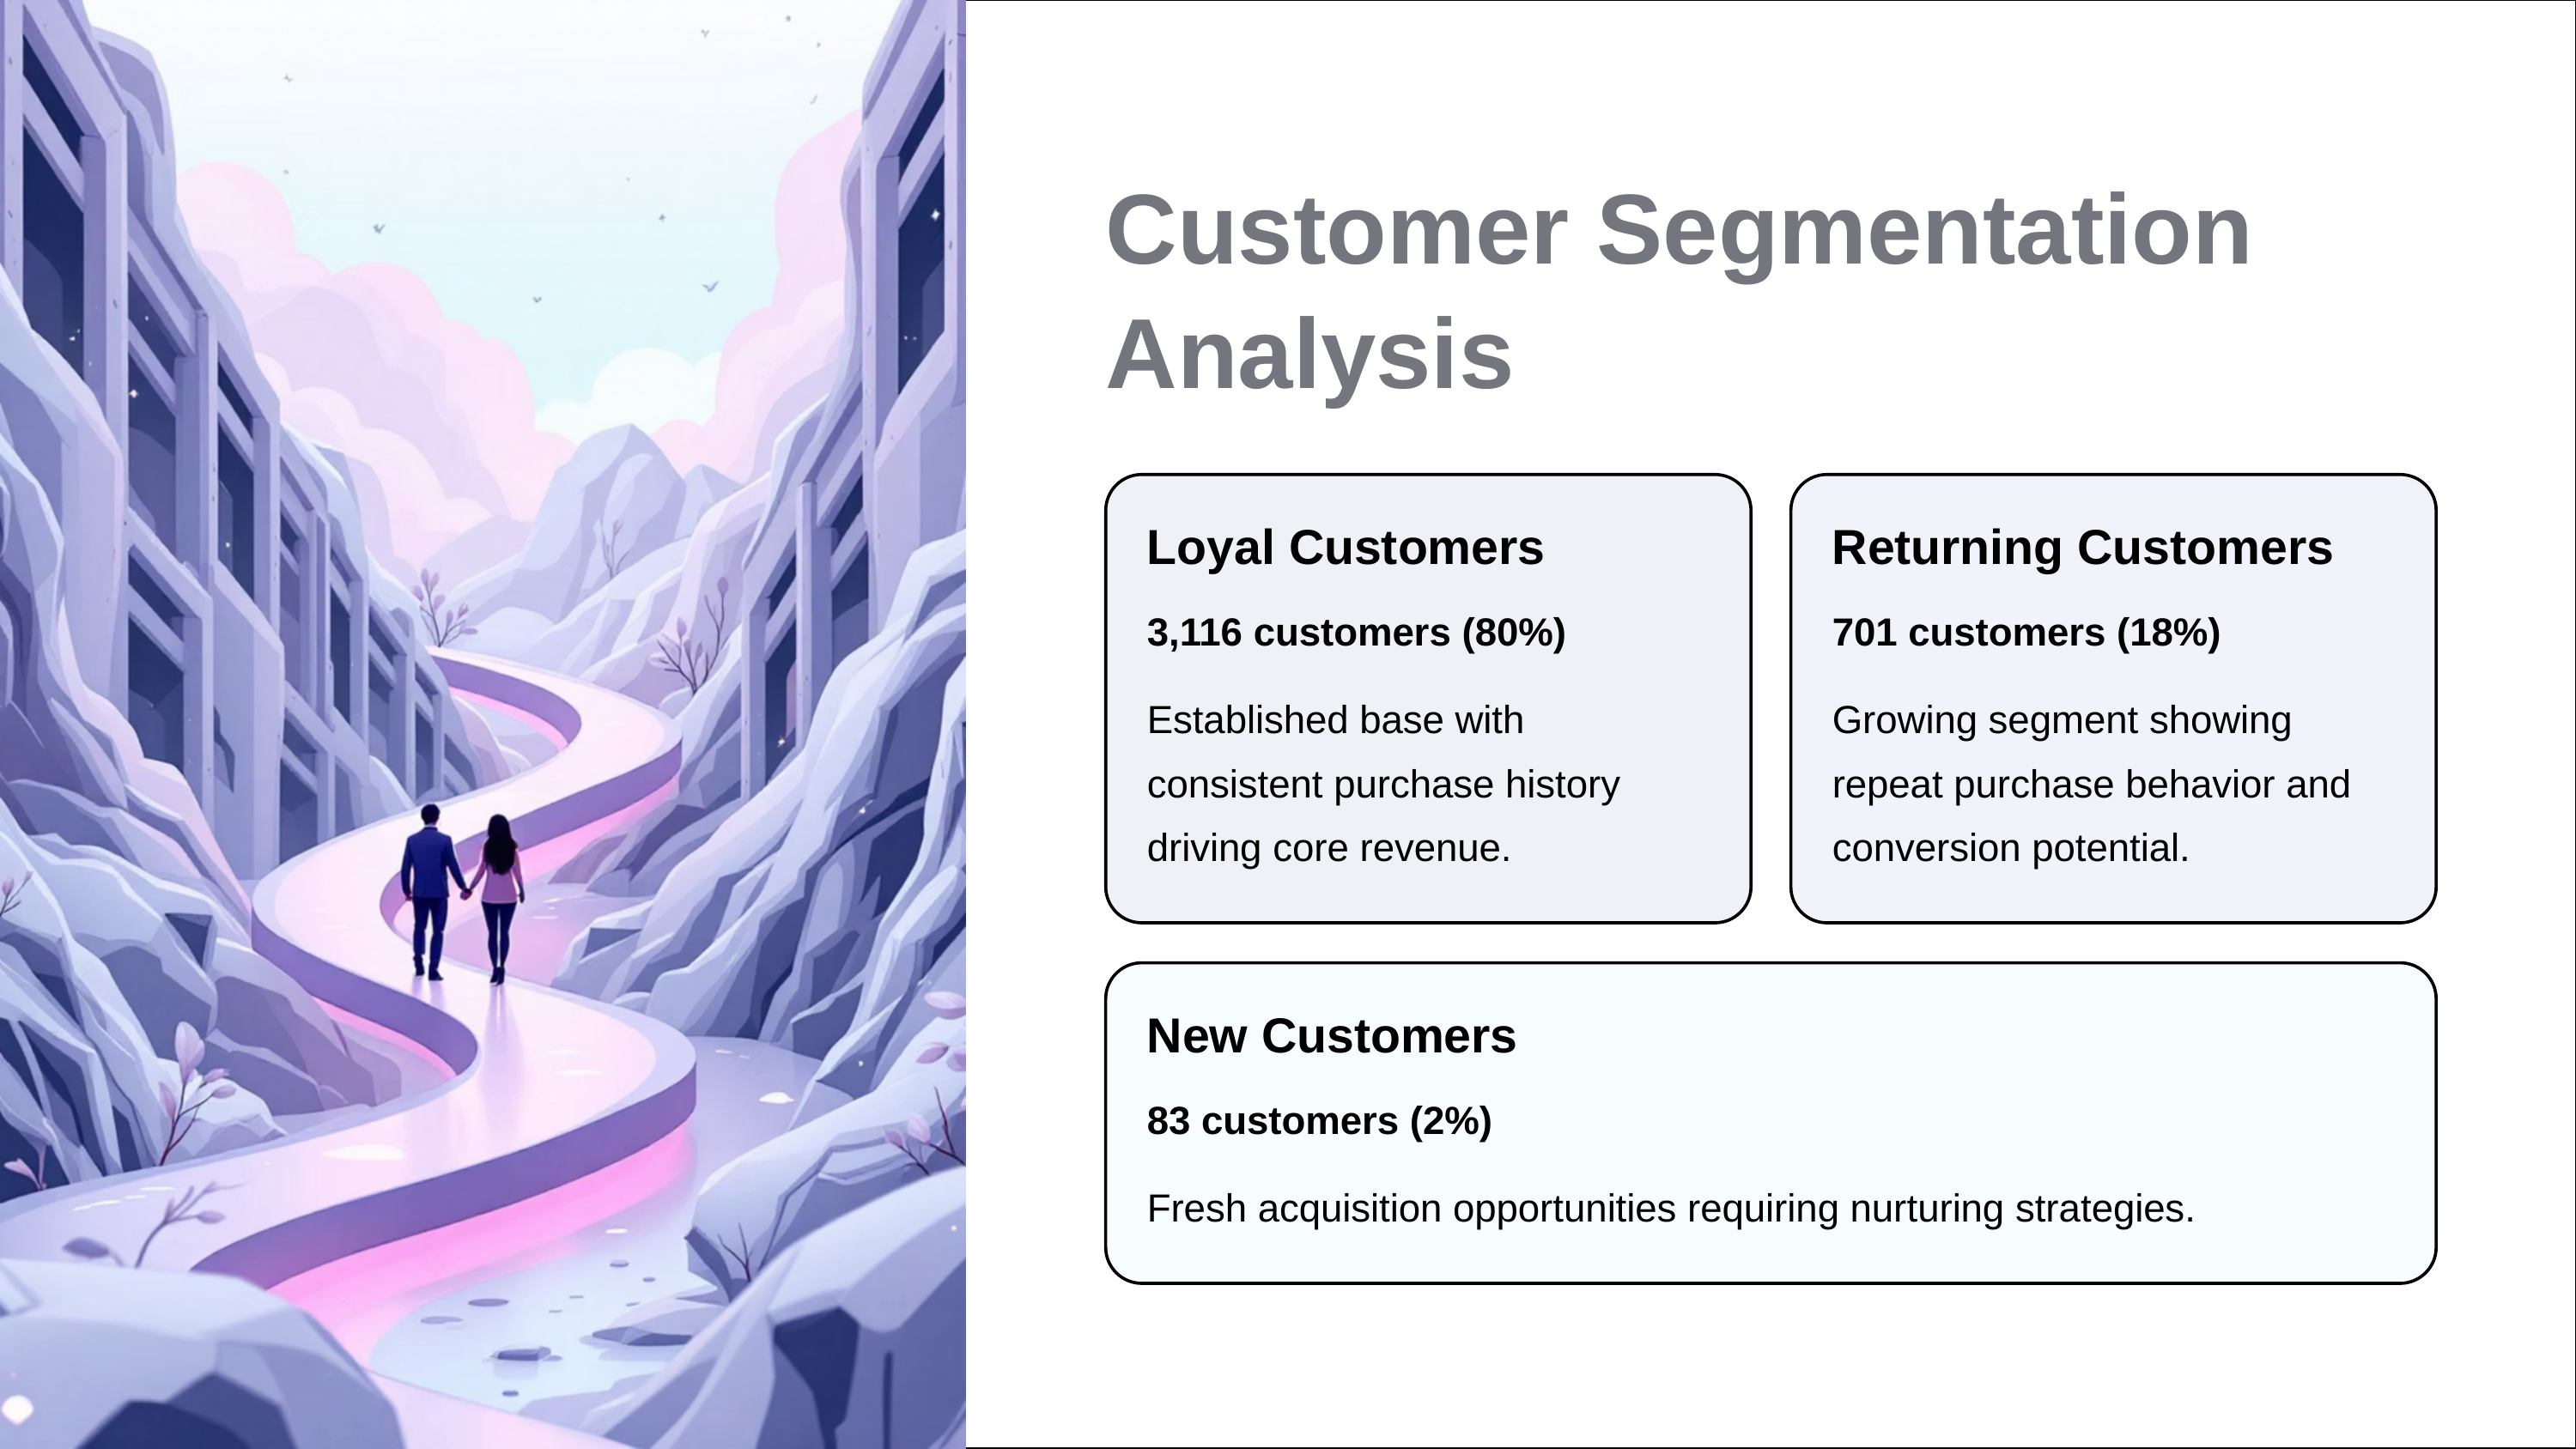

Customer Segmentation Analysis

Loyal Customers
Returning Customers
3,116 customers (80%)
701 customers (18%)
Established base with consistent purchase history driving core revenue.
Growing segment showing repeat purchase behavior and conversion potential.

New Customers
83 customers (2%)
Fresh acquisition opportunities requiring nurturing strategies.